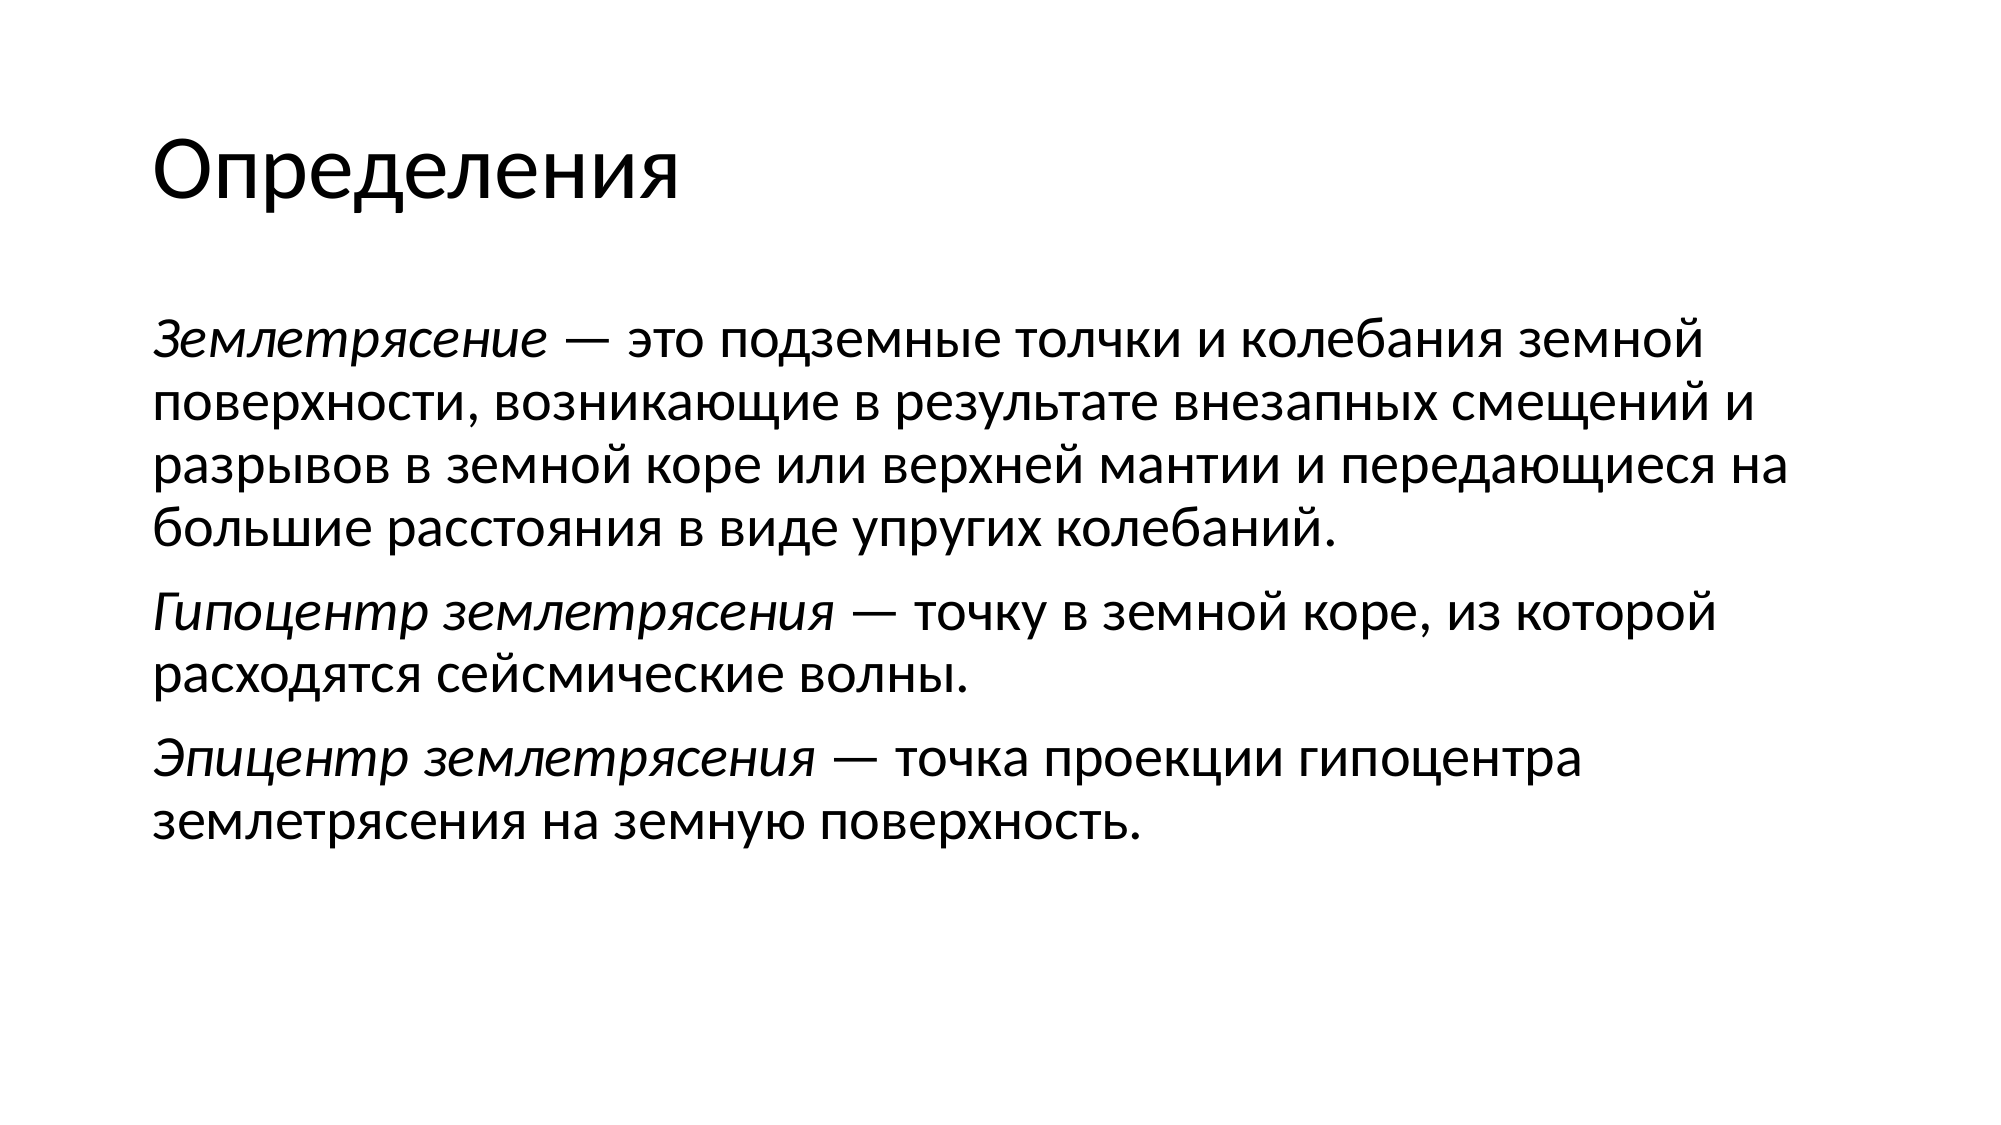

# Определения
Землетрясение — это подземные толчки и колебания земной поверхности, возникающие в результате внезапных смещений и разрывов в земной коре или верхней мантии и передающиеся на большие расстояния в виде упругих колебаний.
Гипоцентр землетрясения — точку в земной коре, из которой расходятся сейсмические волны.
Эпицентр землетрясения — точка проекции гипоцентра землетрясения на земную поверхность.